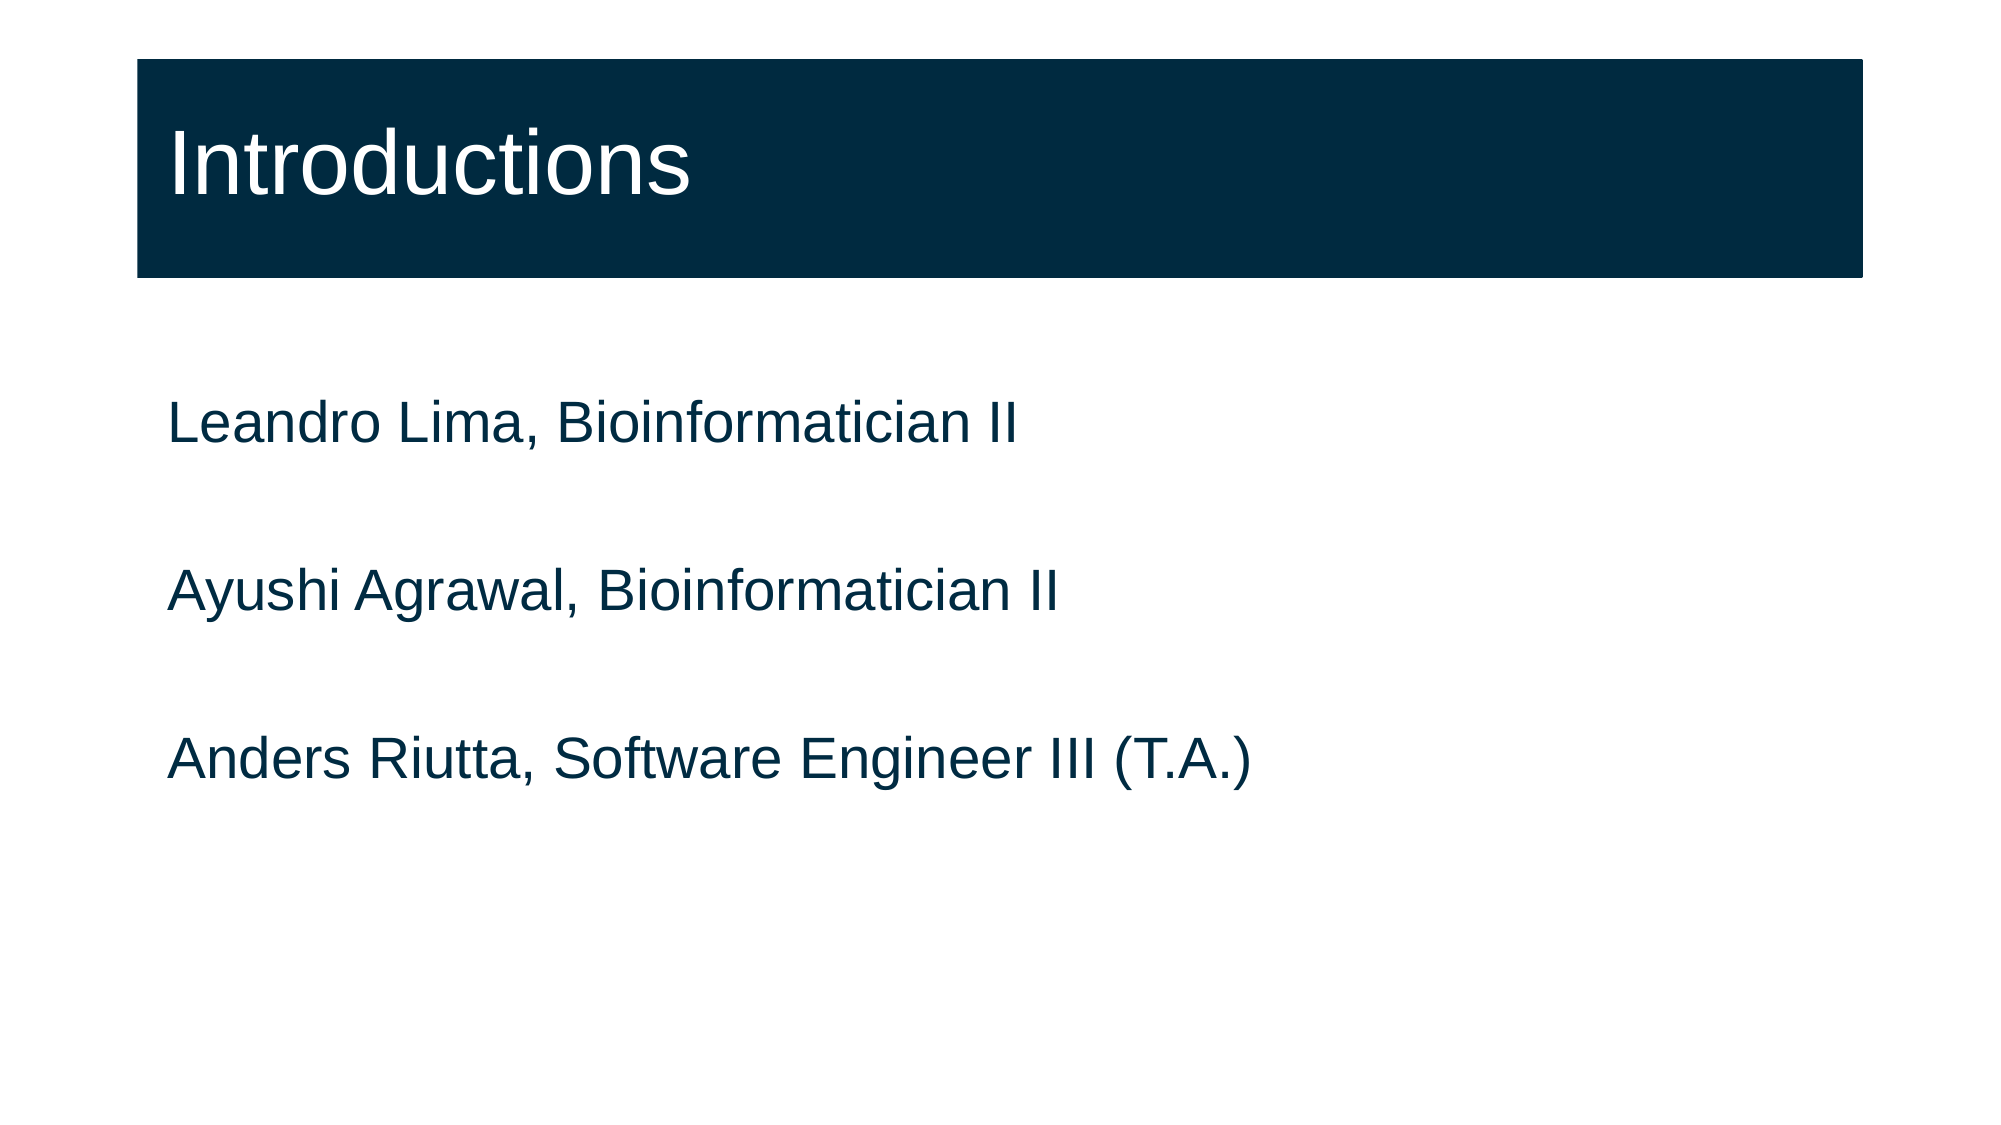

# Introductions
Leandro Lima, Bioinformatician II

Ayushi Agrawal, Bioinformatician II

Anders Riutta, Software Engineer III (T.A.)